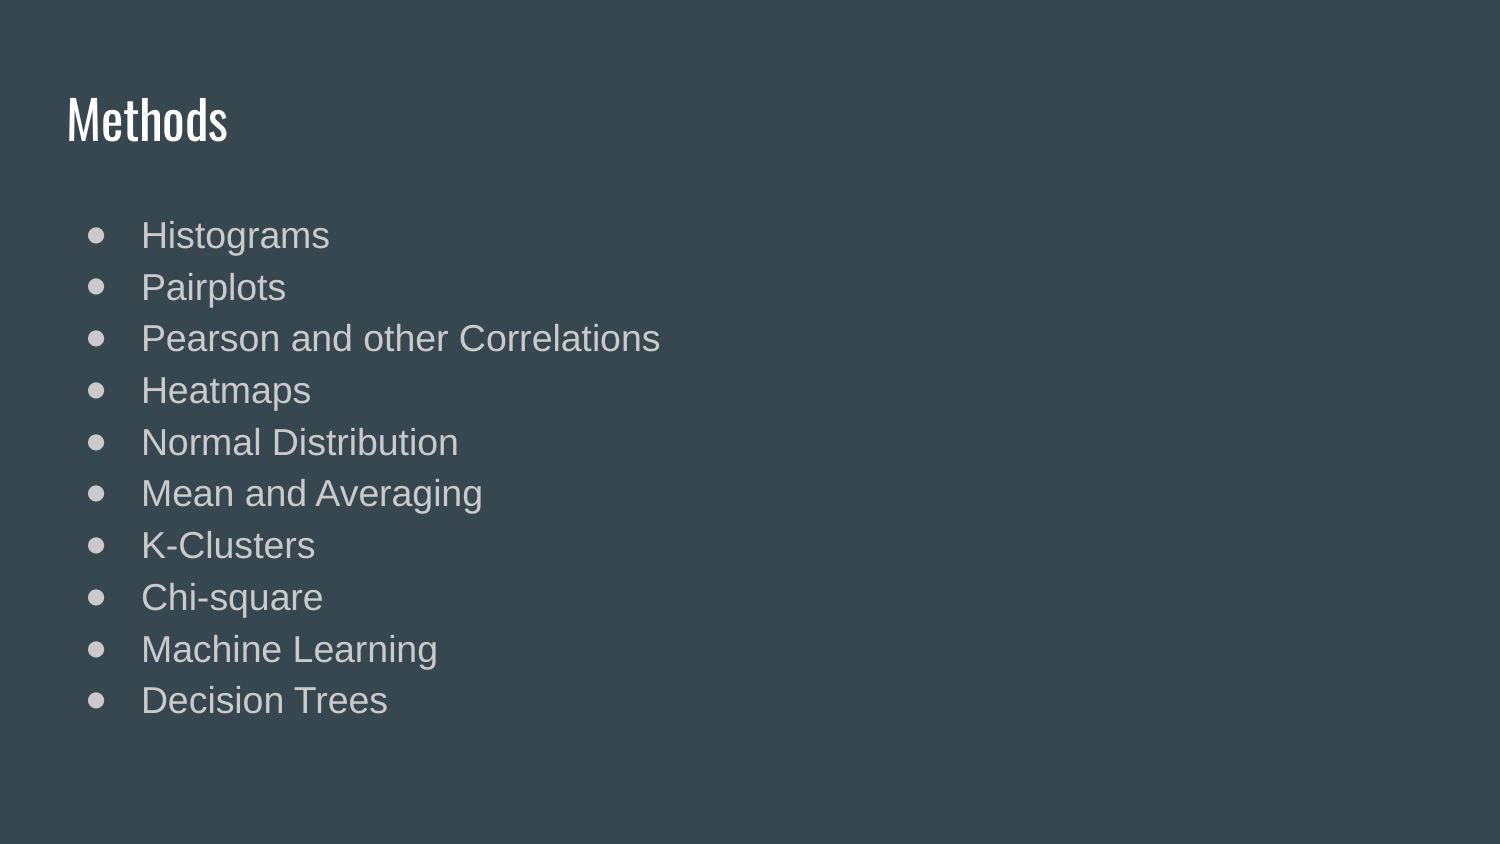

# Methods
Histograms
Pairplots
Pearson and other Correlations
Heatmaps
Normal Distribution
Mean and Averaging
K-Clusters
Chi-square
Machine Learning
Decision Trees